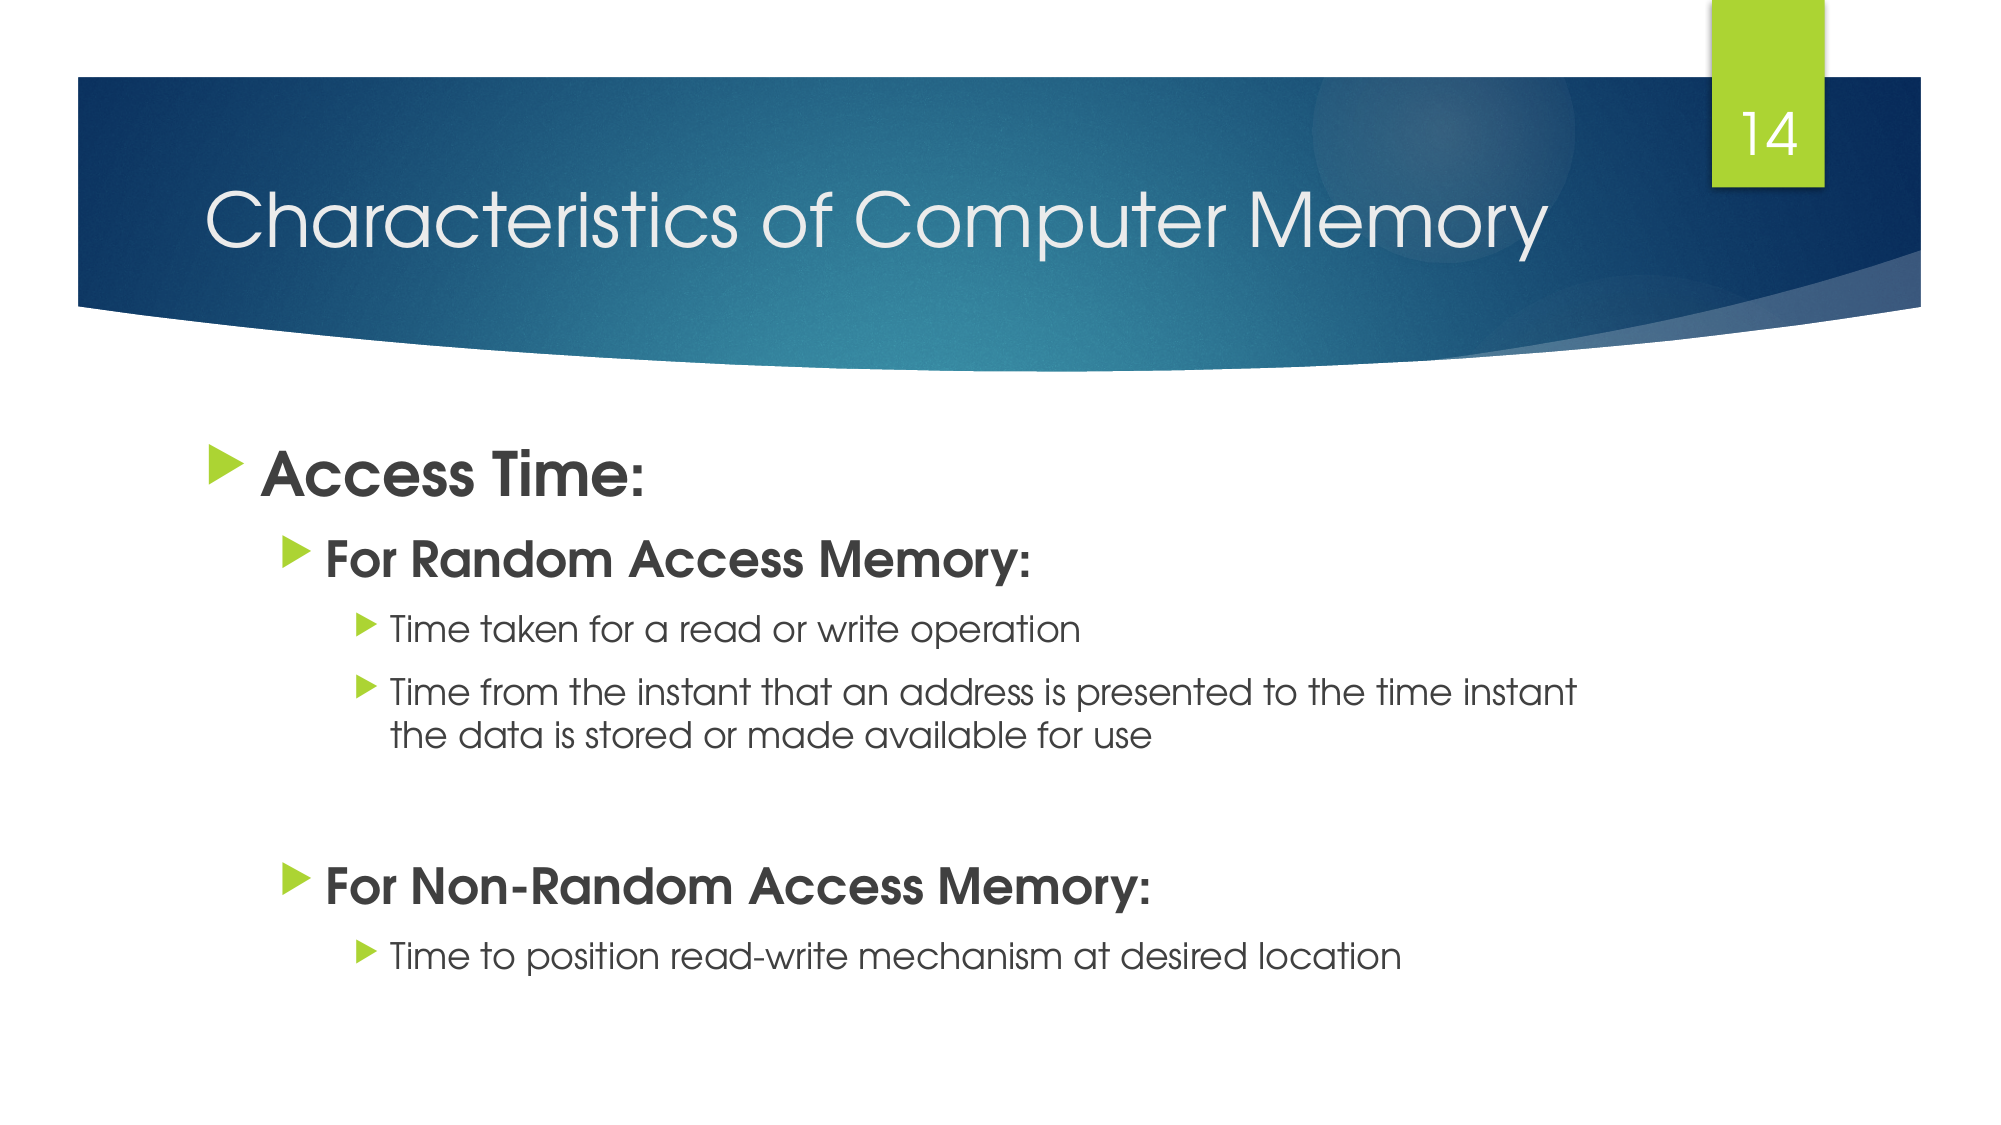

14
# Characteristics of Computer Memory
Access Time:
For Random Access Memory:
Time taken for a read or write operation
Time from the instant that an address is presented to the time instant the data is stored or made available for use

For Non-Random Access Memory:
Time to position read-write mechanism at desired location